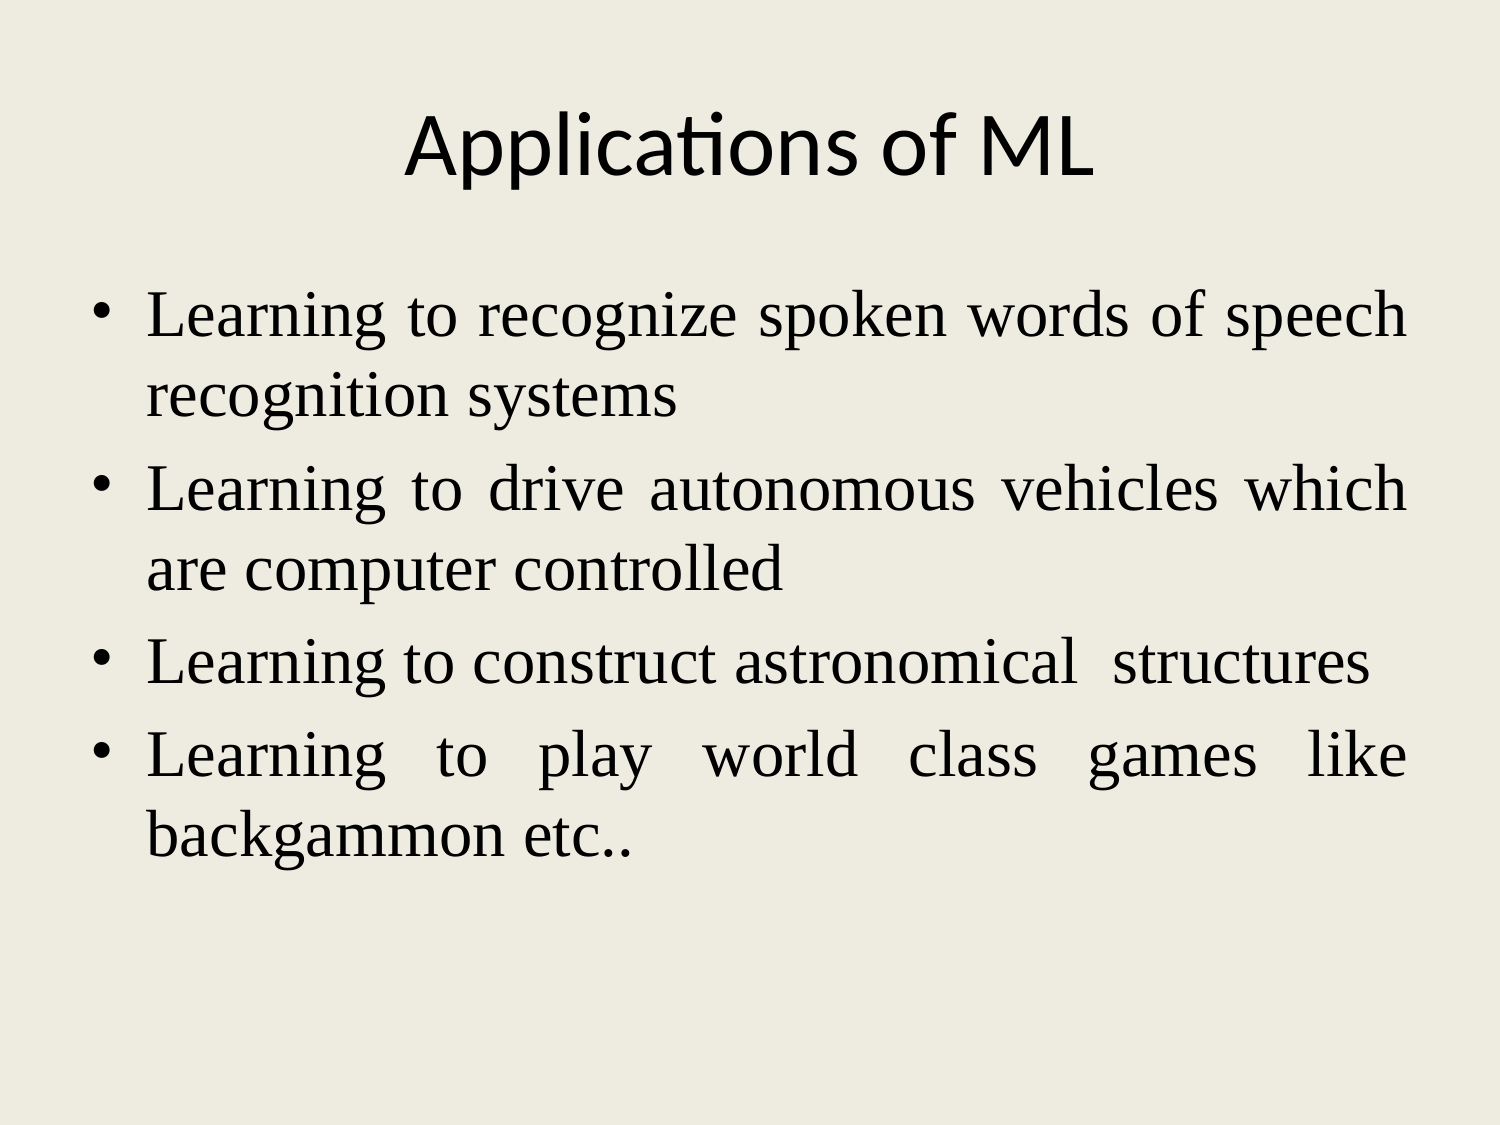

# Applications of ML
Learning to recognize spoken words of speech recognition systems
Learning to drive autonomous vehicles which are computer controlled
Learning to construct astronomical  structures
Learning to play world class games like backgammon etc..